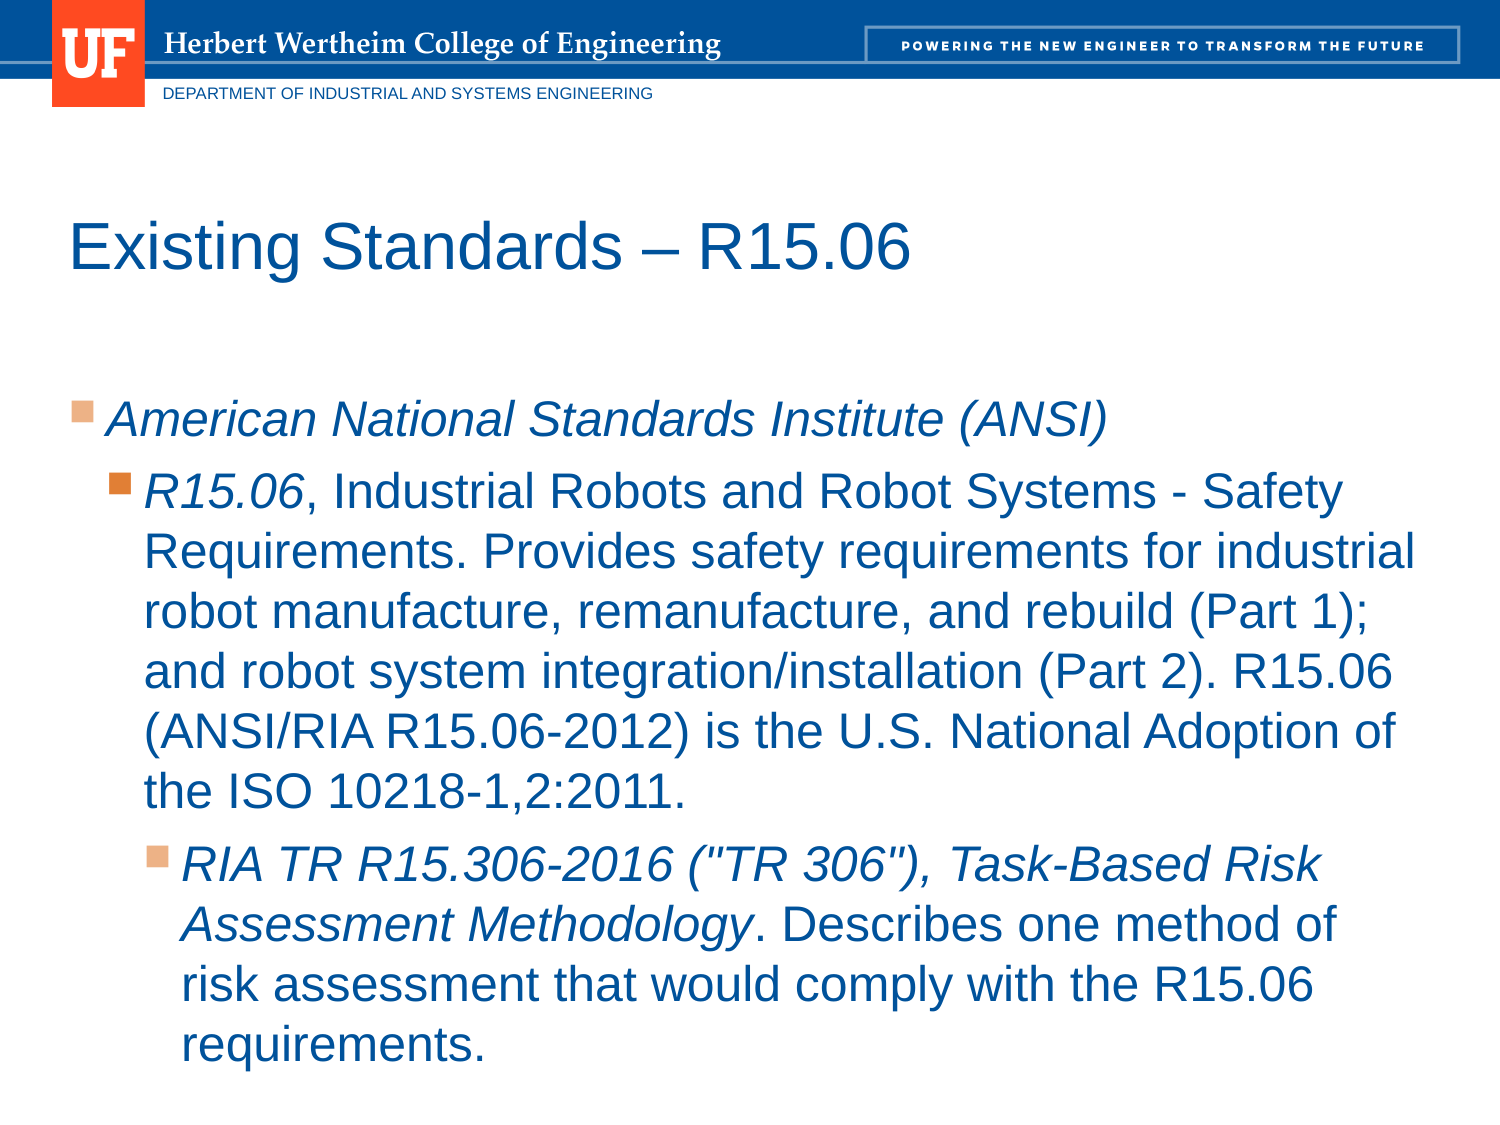

# Existing Standards – R15.06
American National Standards Institute (ANSI)
R15.06, Industrial Robots and Robot Systems - Safety Requirements. Provides safety requirements for industrial robot manufacture, remanufacture, and rebuild (Part 1); and robot system integration/installation (Part 2). R15.06 (ANSI/RIA R15.06-2012) is the U.S. National Adoption of the ISO 10218-1,2:2011.
RIA TR R15.306-2016 ("TR 306"), Task-Based Risk Assessment Methodology. Describes one method of risk assessment that would comply with the R15.06 requirements.